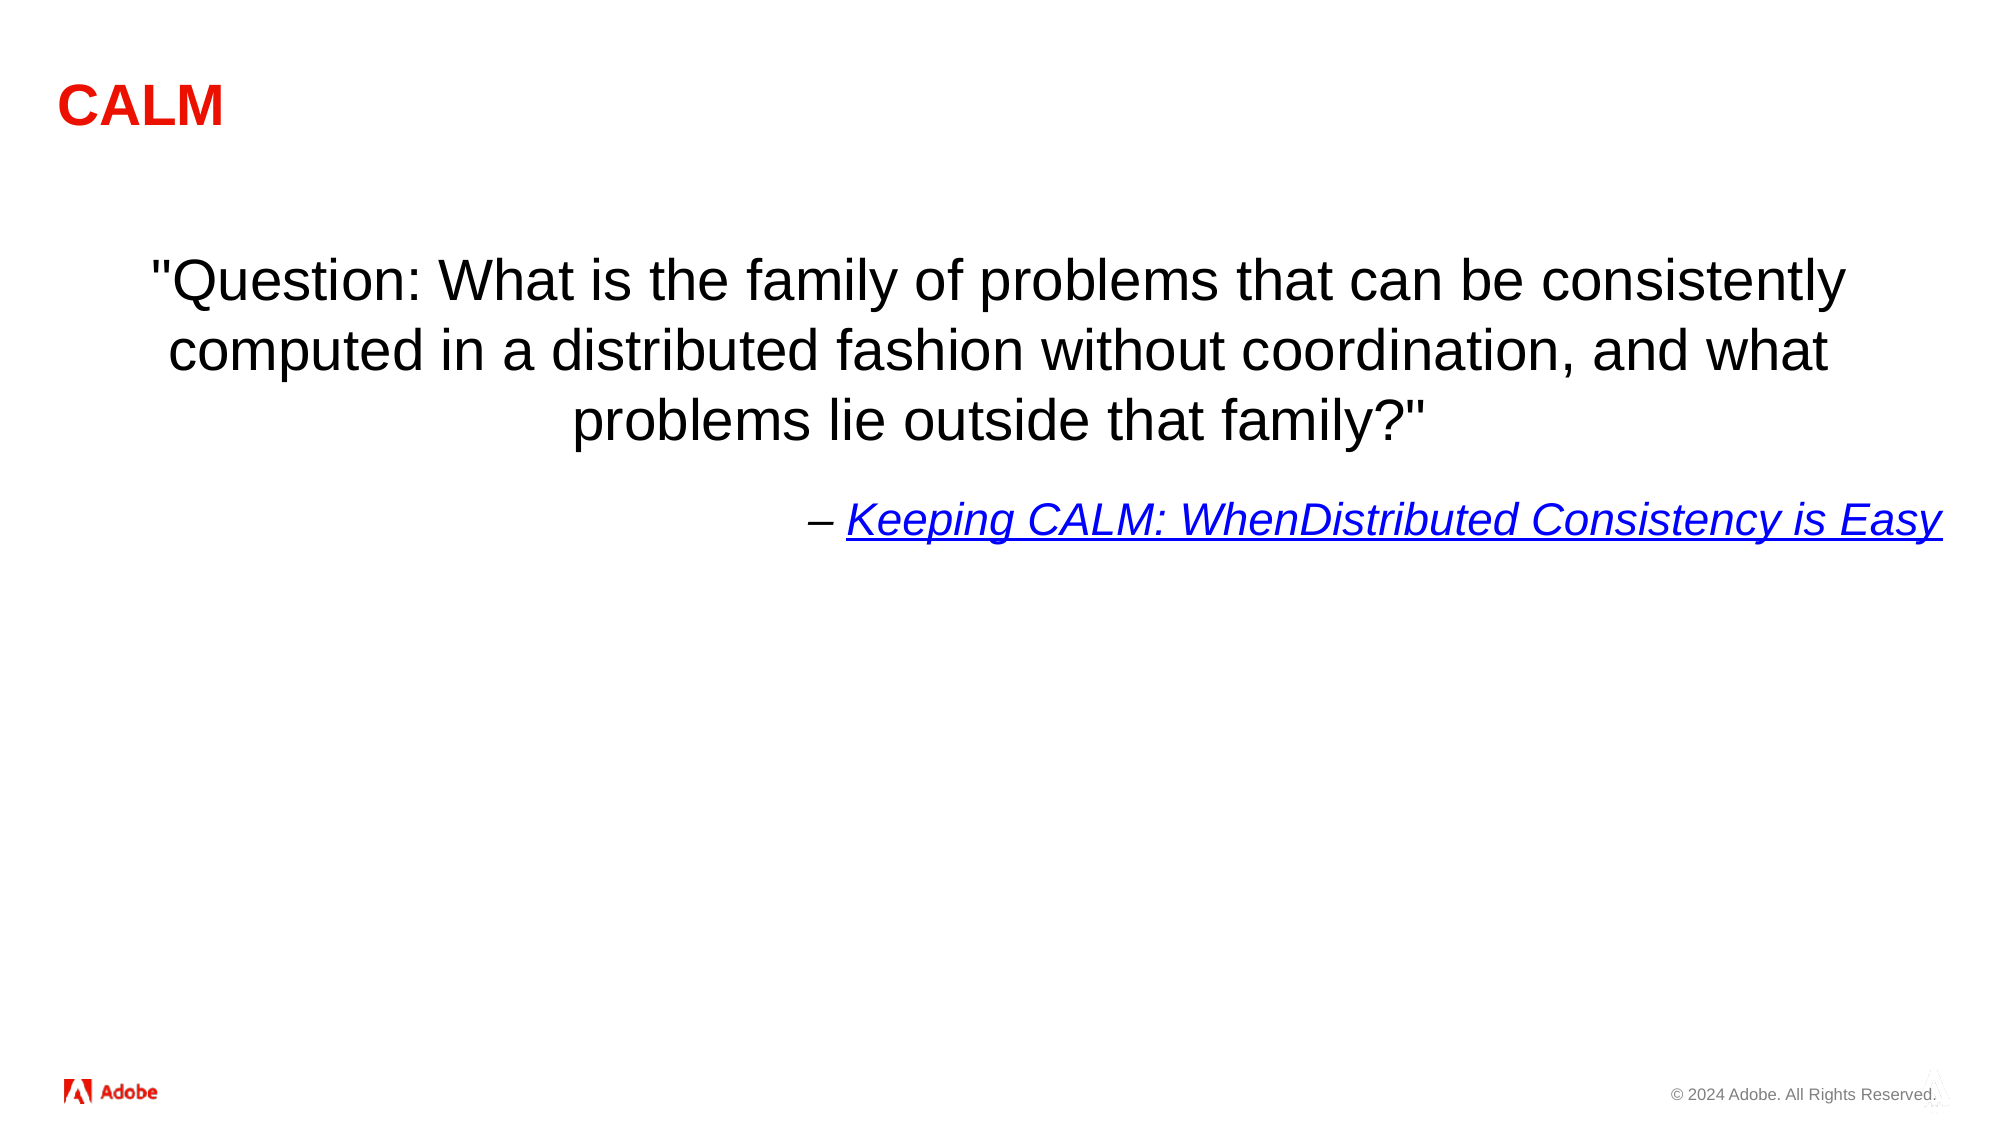

# CALM
"Question: What is the family of problems that can be consistently computed in a distributed fashion without coordination, and what problems lie outside that family?"
– Keeping CALM: WhenDistributed Consistency is Easy
43